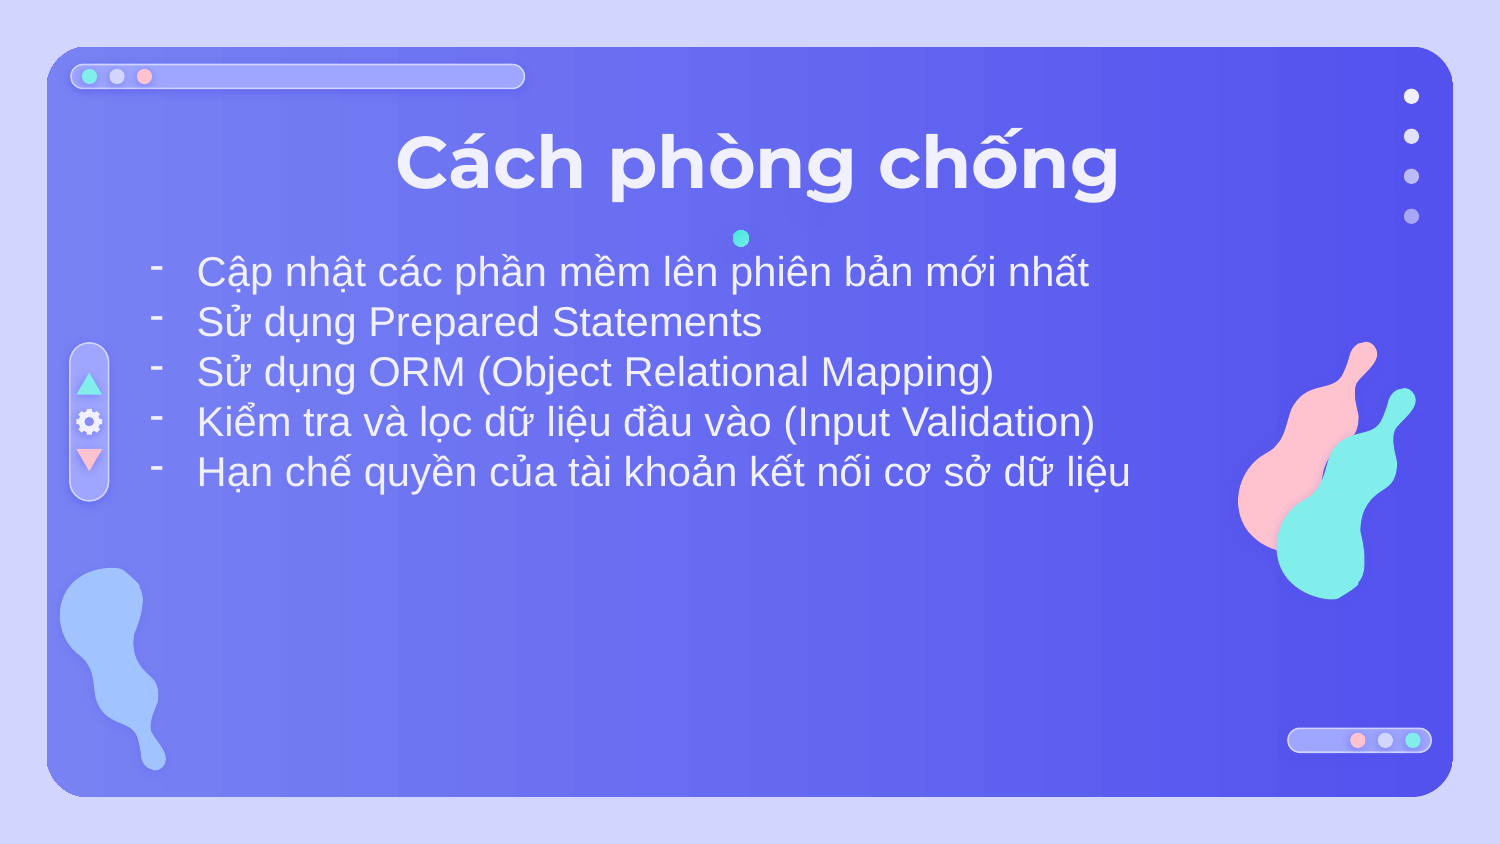

# Cách phòng chống

Cập nhật các phần mềm lên phiên bản mới nhất
Sử dụng Prepared Statements
Sử dụng ORM (Object Relational Mapping)
Kiểm tra và lọc dữ liệu đầu vào (Input Validation)
Hạn chế quyền của tài khoản kết nối cơ sở dữ liệu